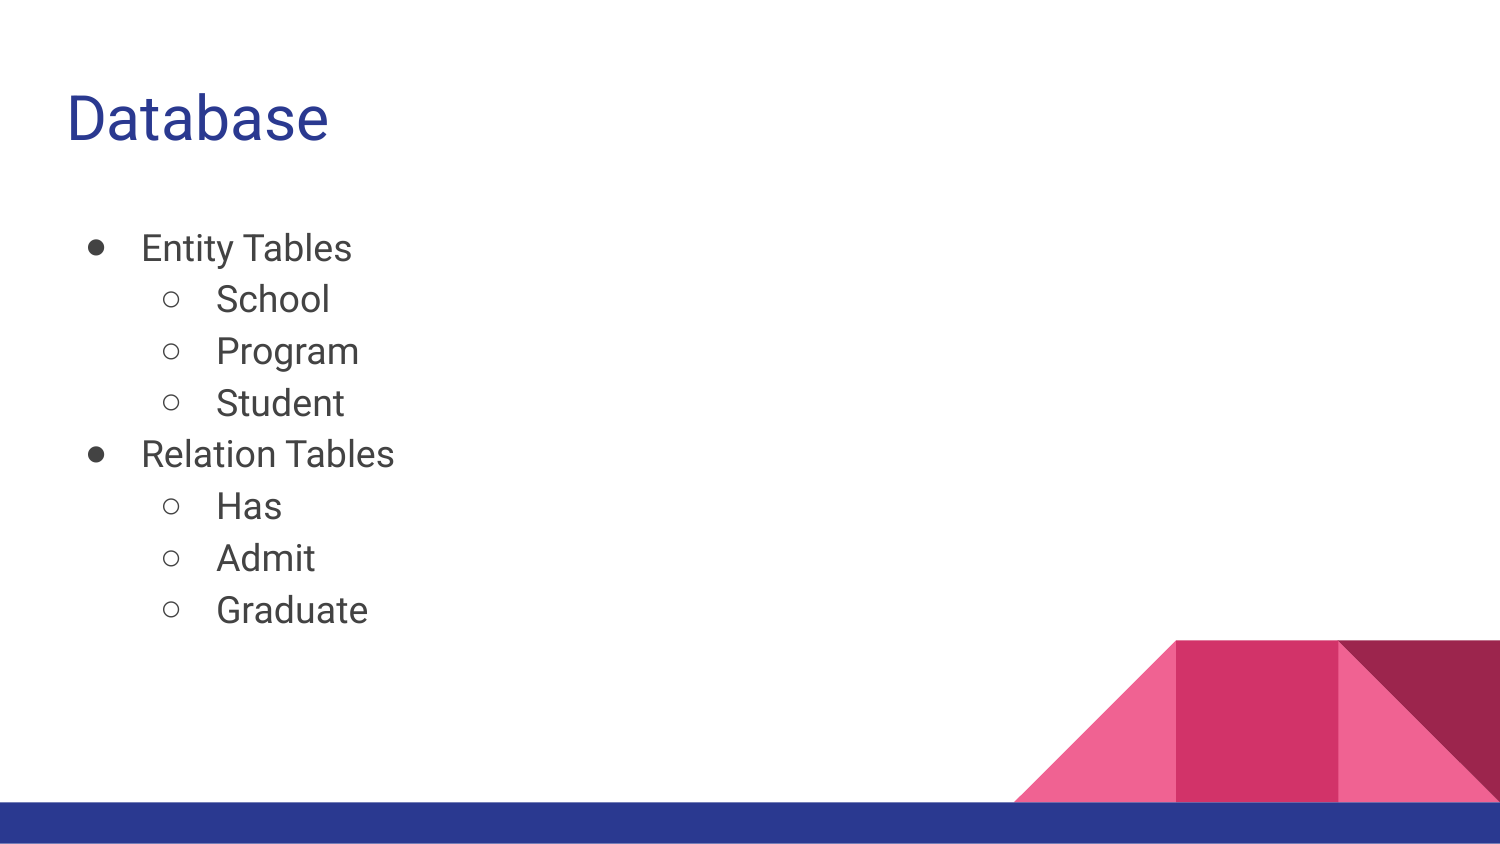

# Database
Entity Tables
School
Program
Student
Relation Tables
Has
Admit
Graduate